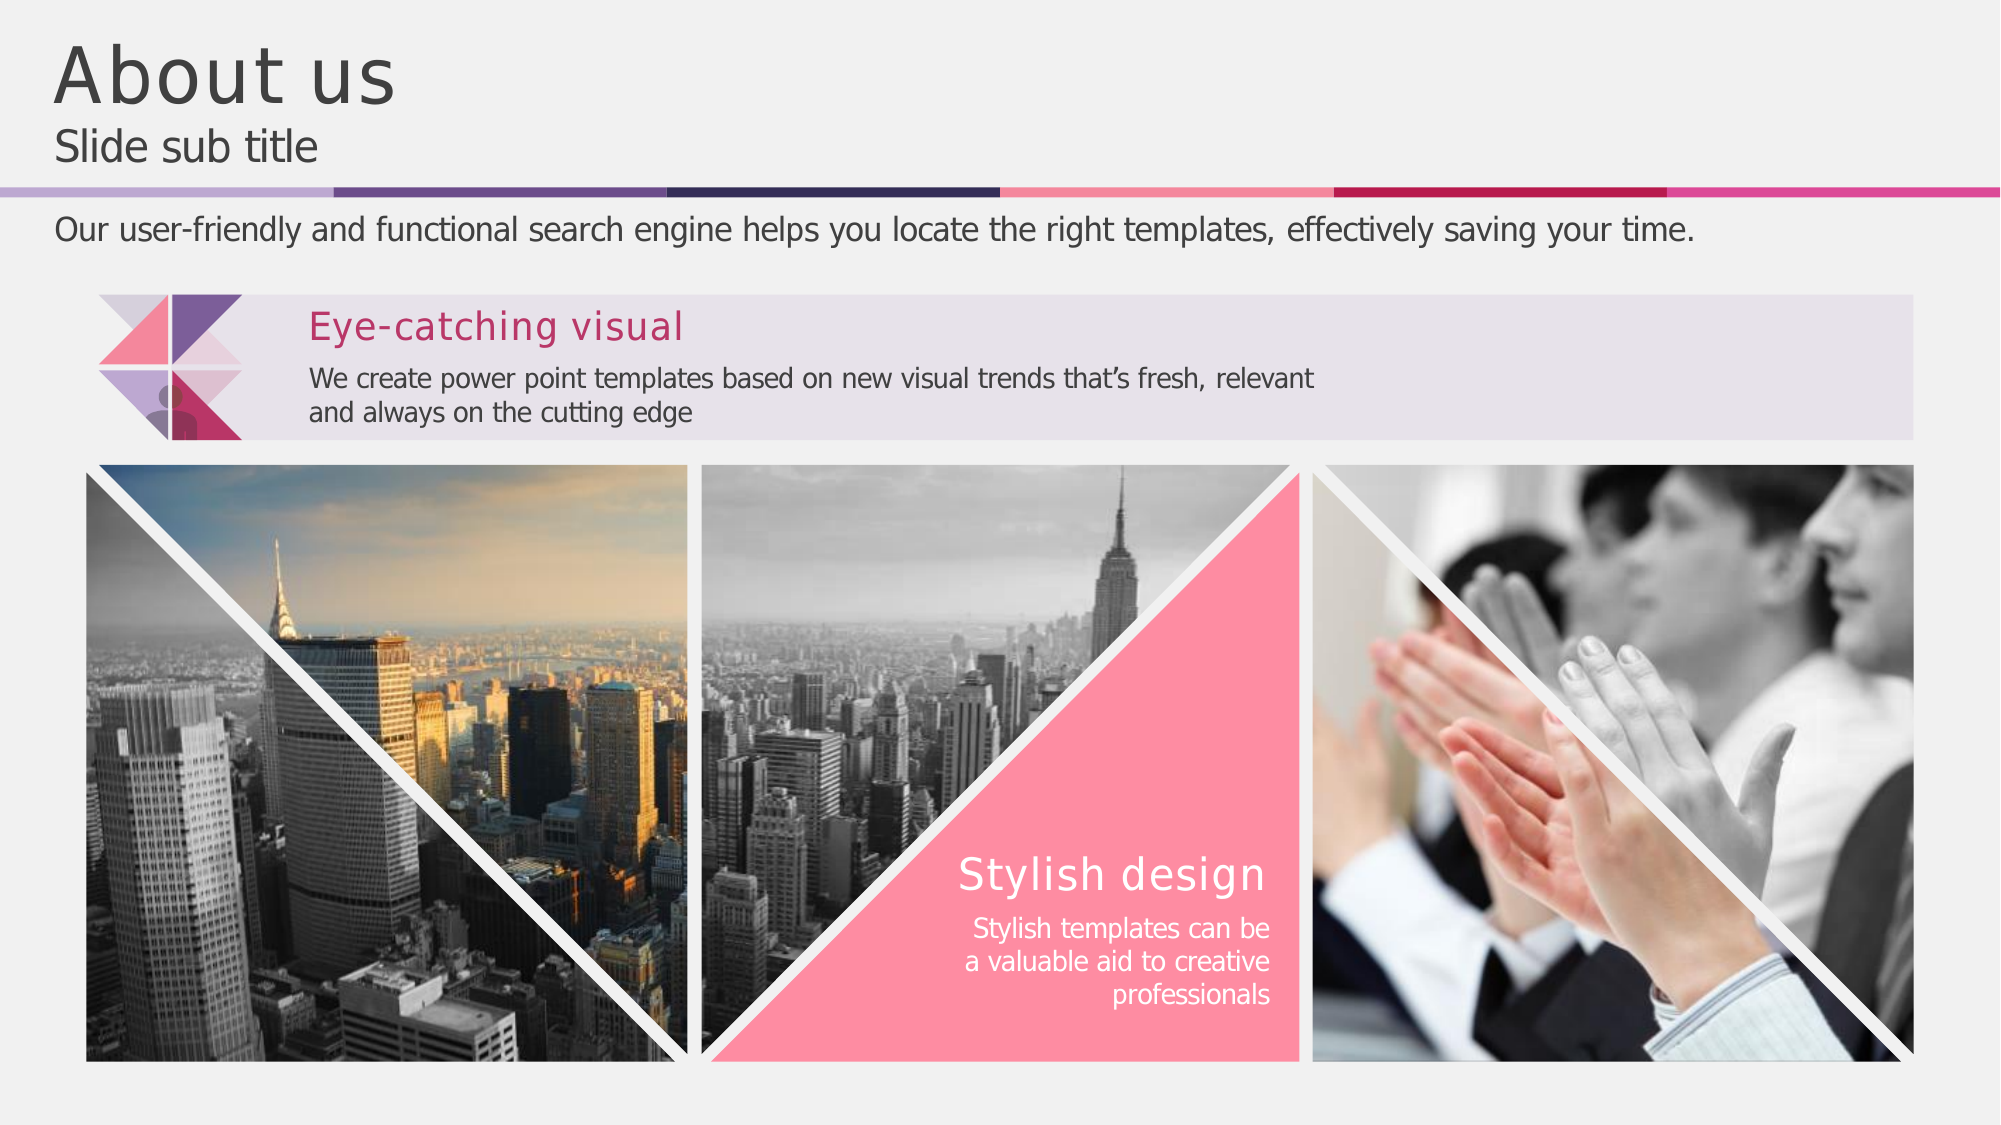

About us
Slide sub title
Our user-friendly and functional search engine helps you locate the right templates, effectively saving your time.

Eye-catching visual
We create power point templates based on new visual trends that’s fresh, relevant and always on the cutting edge

Stylish design
Stylish templates can be a valuable aid to creative professionals